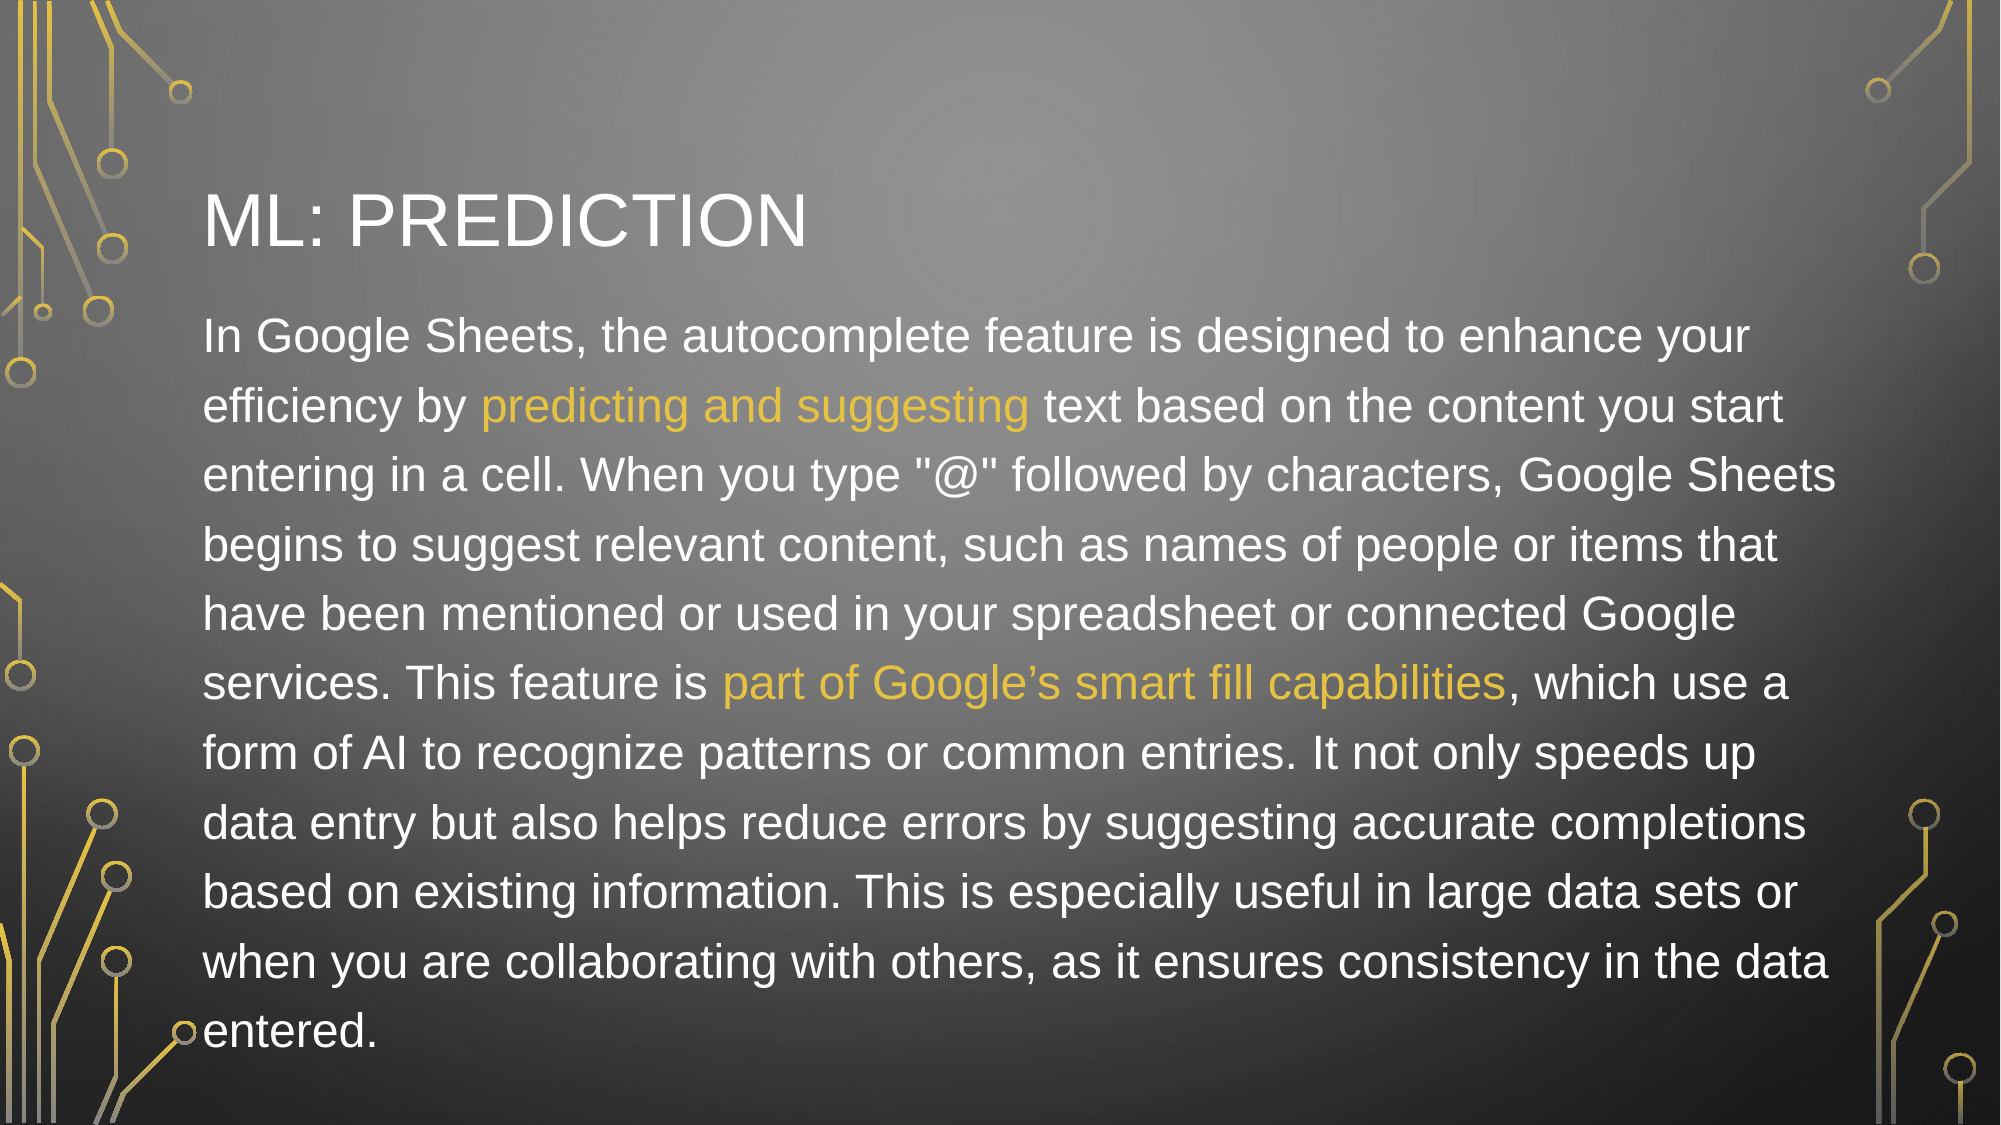

# ML: Prediction
In Google Sheets, the autocomplete feature is designed to enhance your efficiency by predicting and suggesting text based on the content you start entering in a cell. When you type "@" followed by characters, Google Sheets begins to suggest relevant content, such as names of people or items that have been mentioned or used in your spreadsheet or connected Google services. This feature is part of Google’s smart fill capabilities, which use a form of AI to recognize patterns or common entries. It not only speeds up data entry but also helps reduce errors by suggesting accurate completions based on existing information. This is especially useful in large data sets or when you are collaborating with others, as it ensures consistency in the data entered.